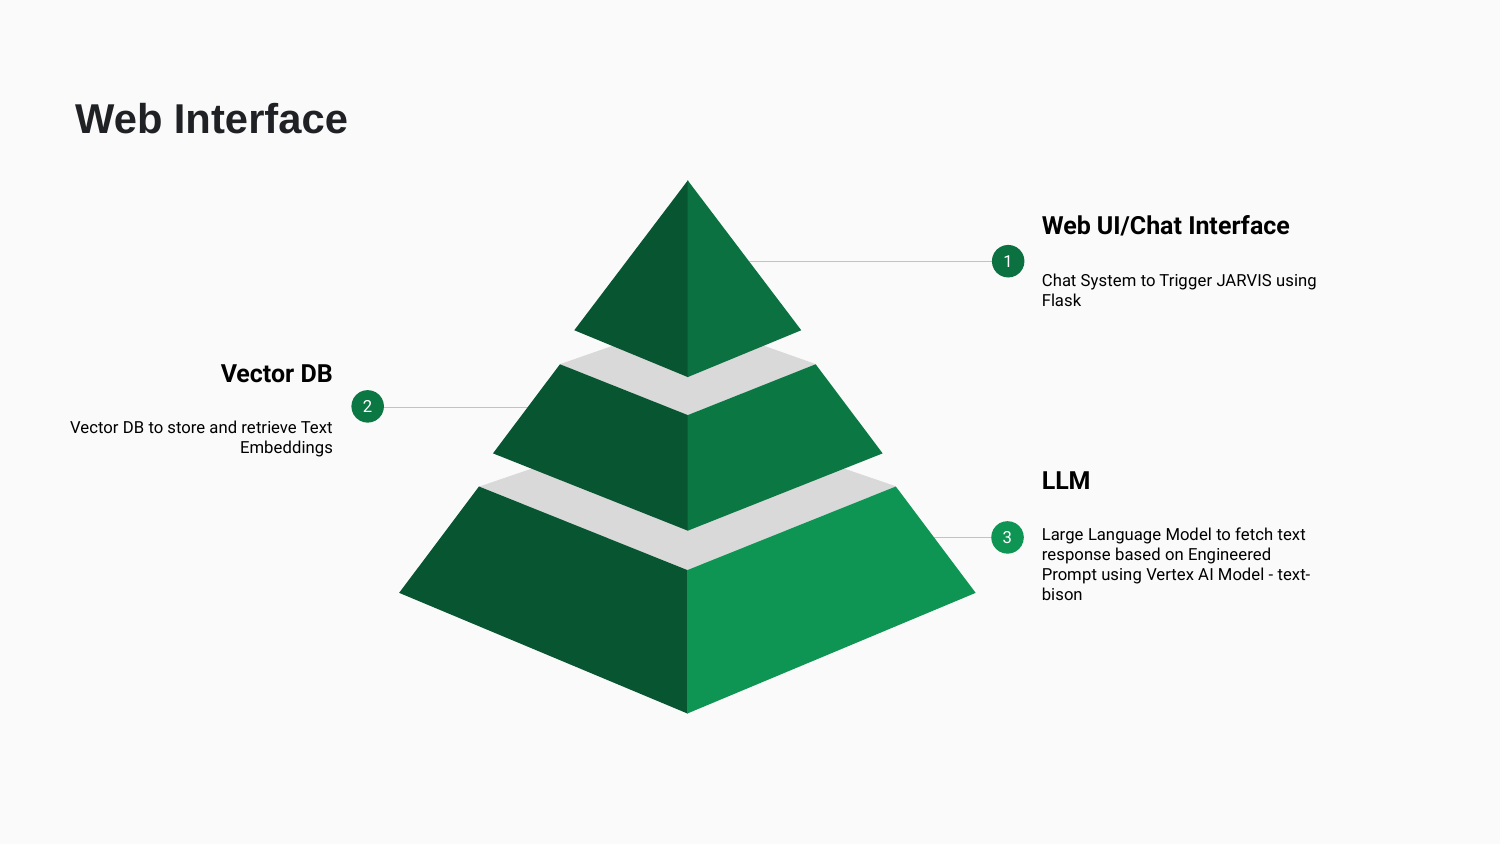

Web Interface
Web UI/Chat Interface

Chat System to Trigger JARVIS using Flask
1

Vector DB

Vector DB to store and retrieve Text Embeddings
2

LLM

Large Language Model to fetch text response based on Engineered Prompt using Vertex AI Model - text-bison
3